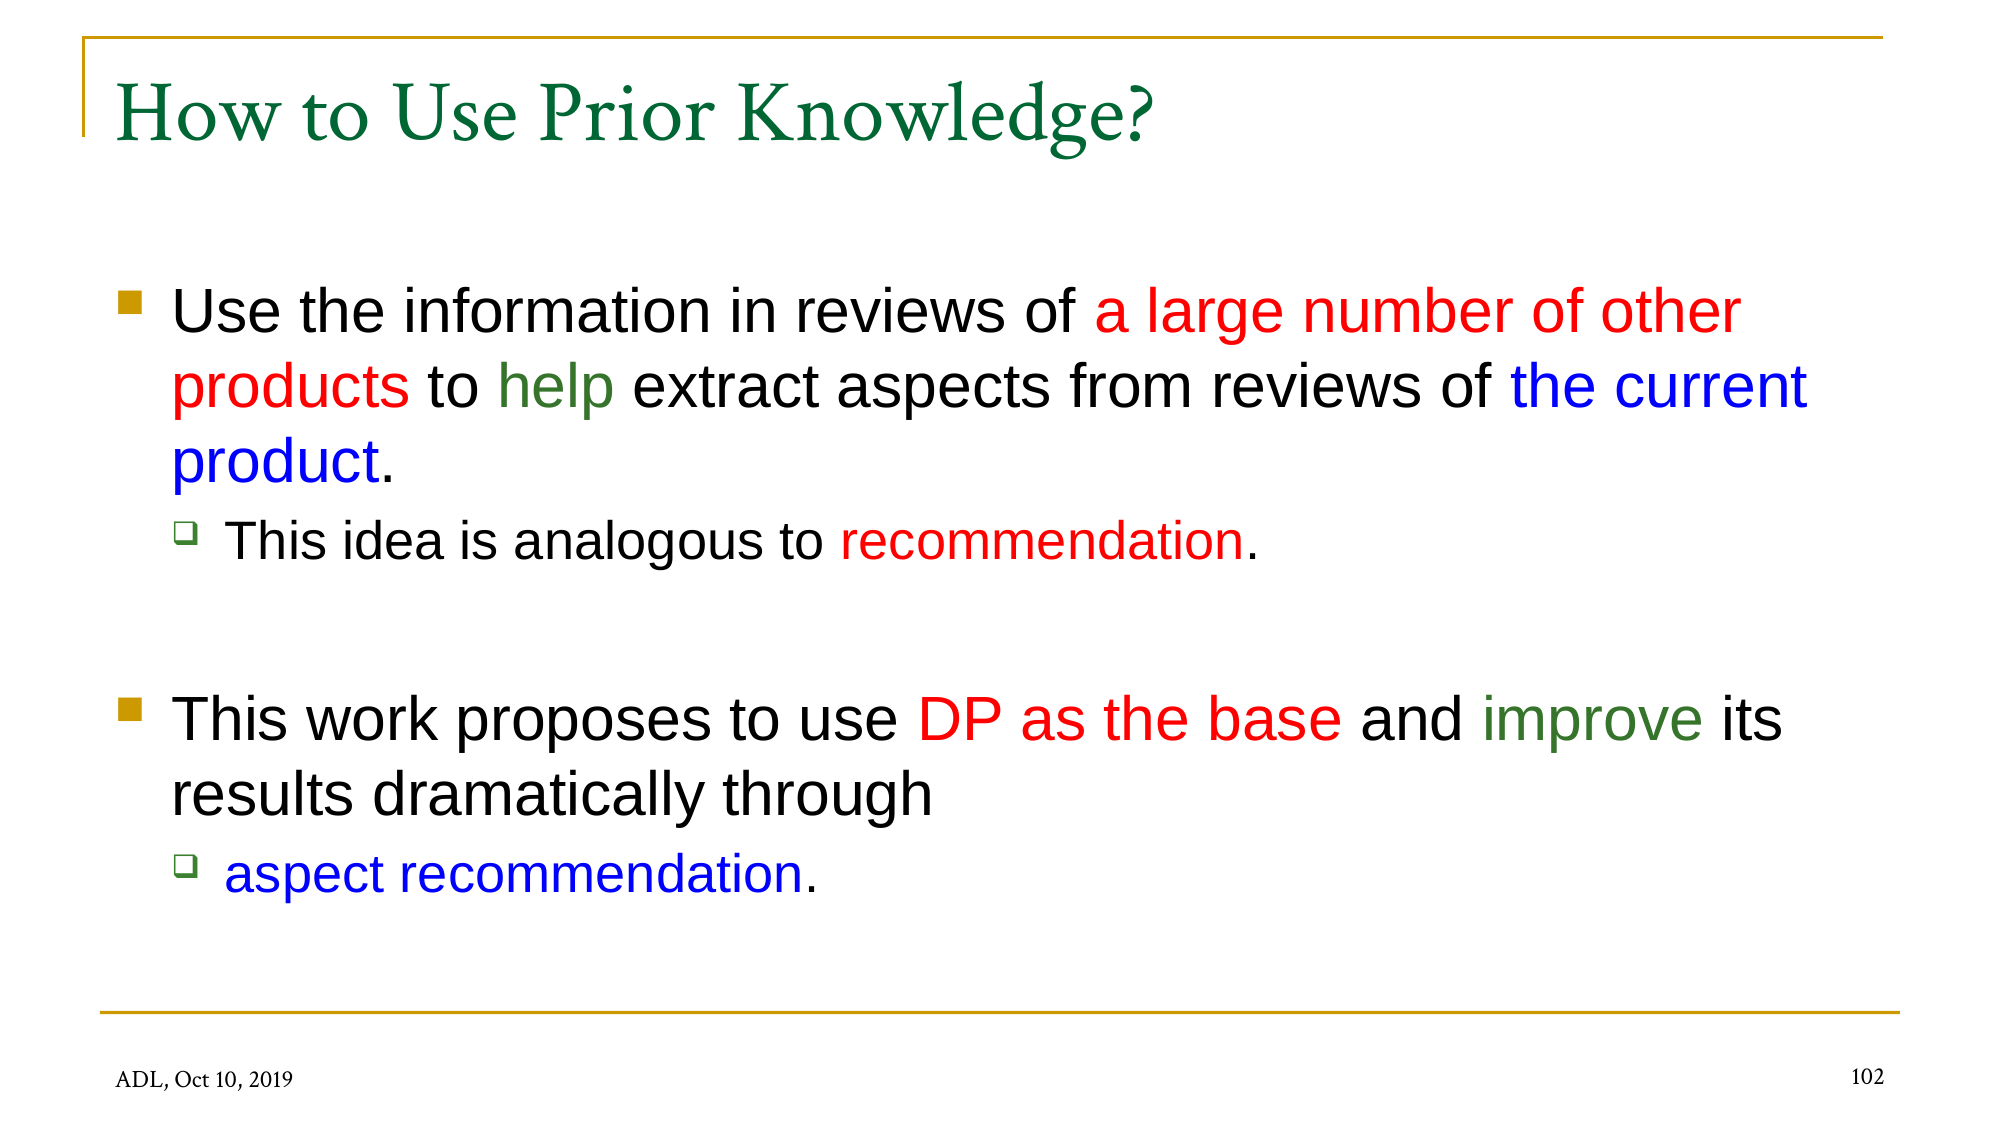

# How to Use Prior Knowledge?
Use the information in reviews of a large number of other products to help extract aspects from reviews of the current product.
This idea is analogous to recommendation.

This work proposes to use DP as the base and improve its results dramatically through
aspect recommendation.
102
ADL, Oct 10, 2019